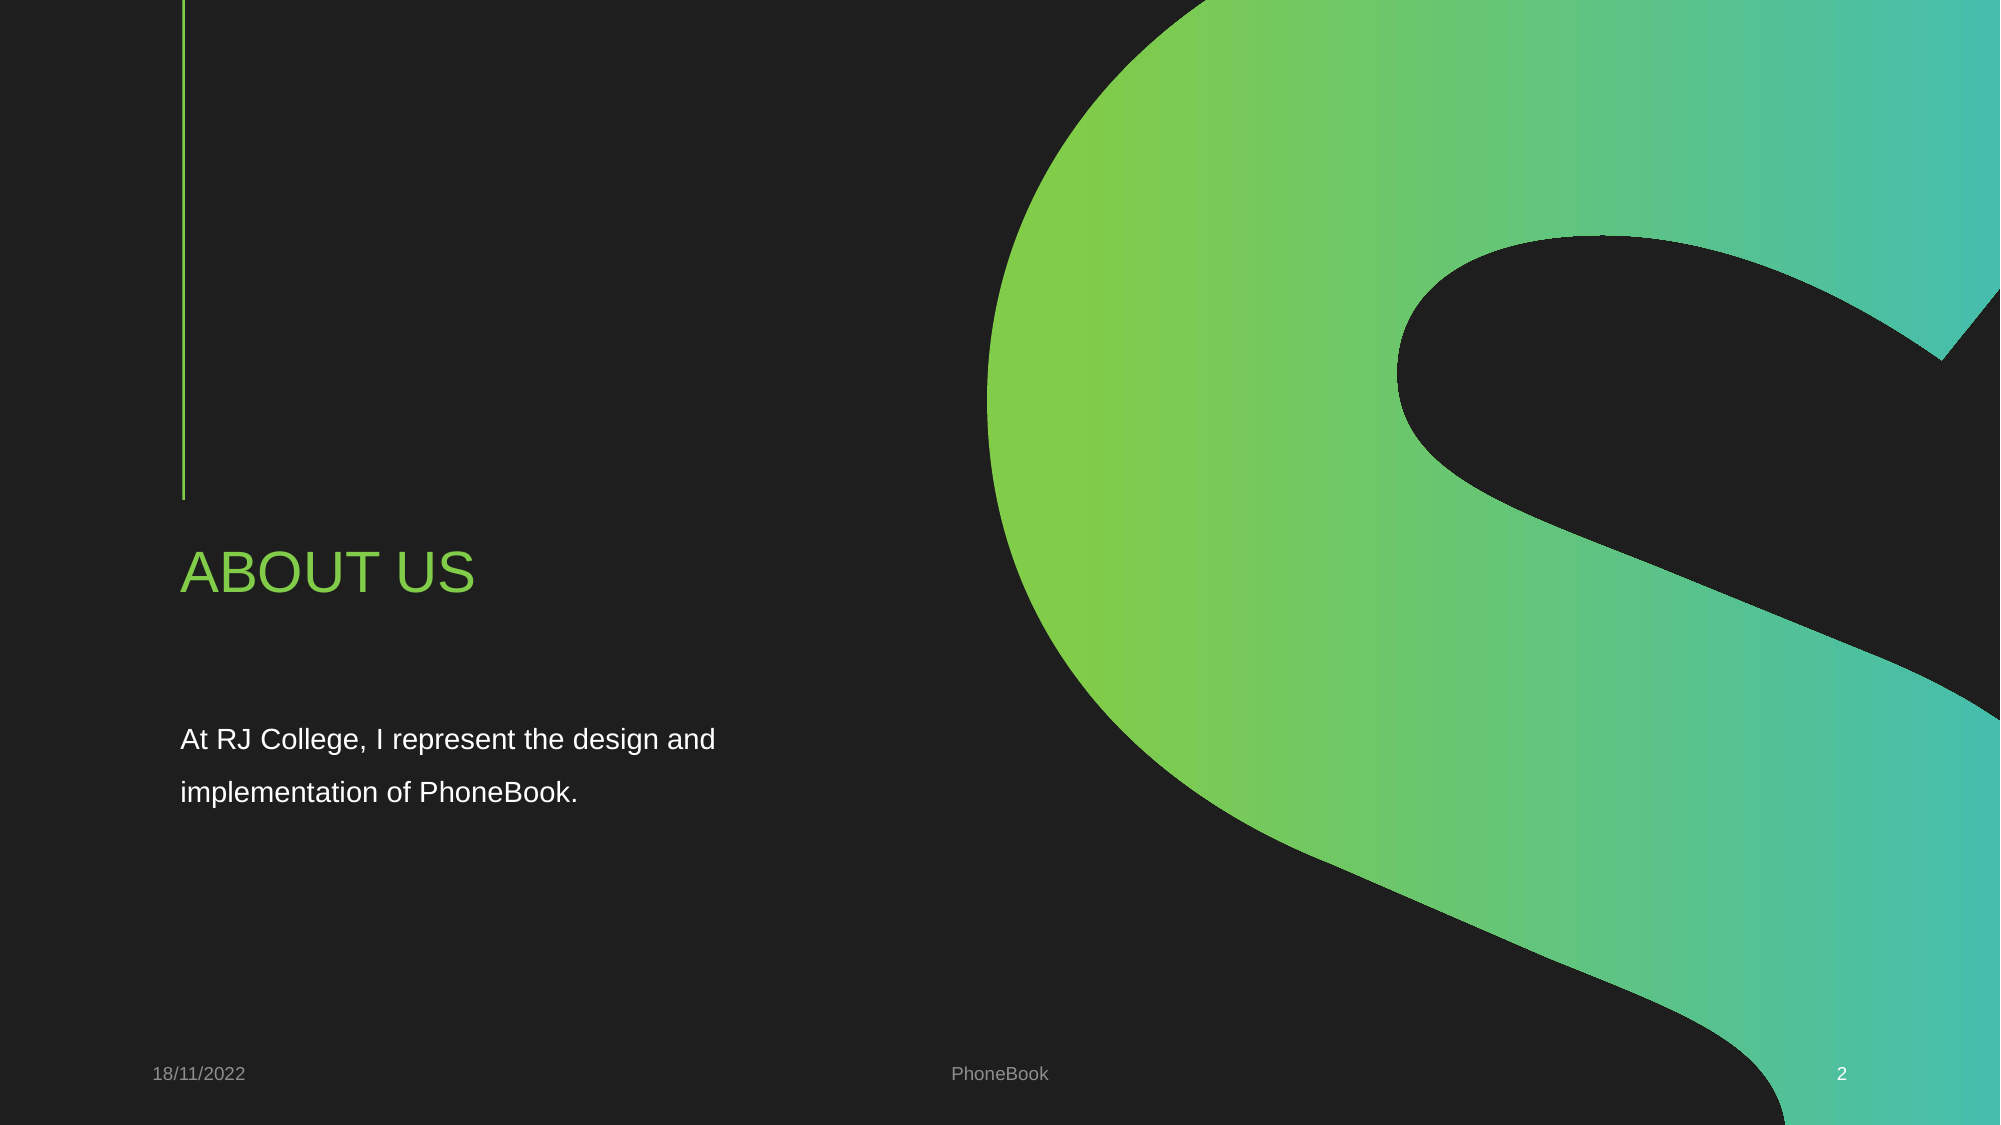

# About us
At RJ College, I represent the design and implementation of PhoneBook.
18/11/2022
PhoneBook
2